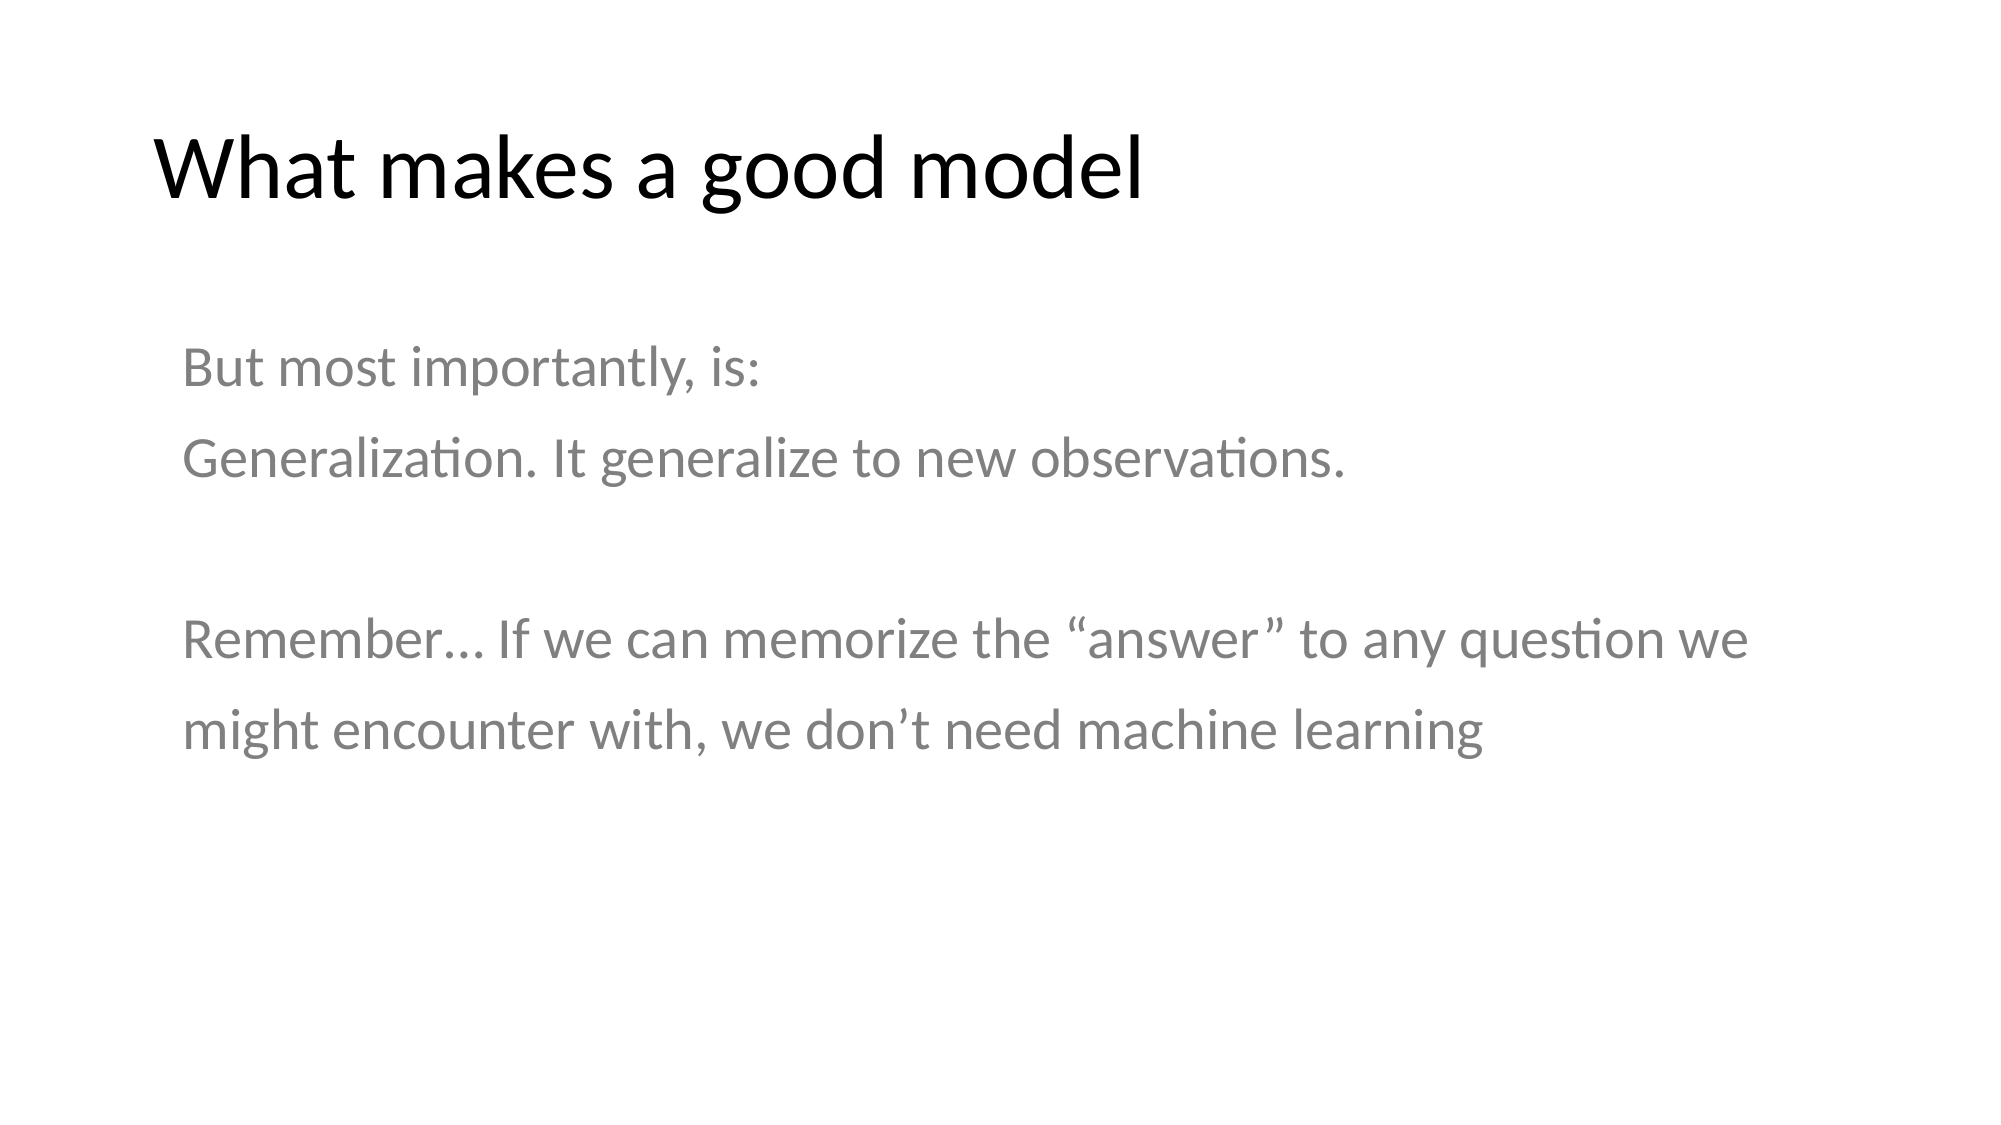

# What makes a good model
But most importantly, is:
Generalization. It generalize to new observations.

Remember… If we can memorize the “answer” to any question we might encounter with, we don’t need machine learning